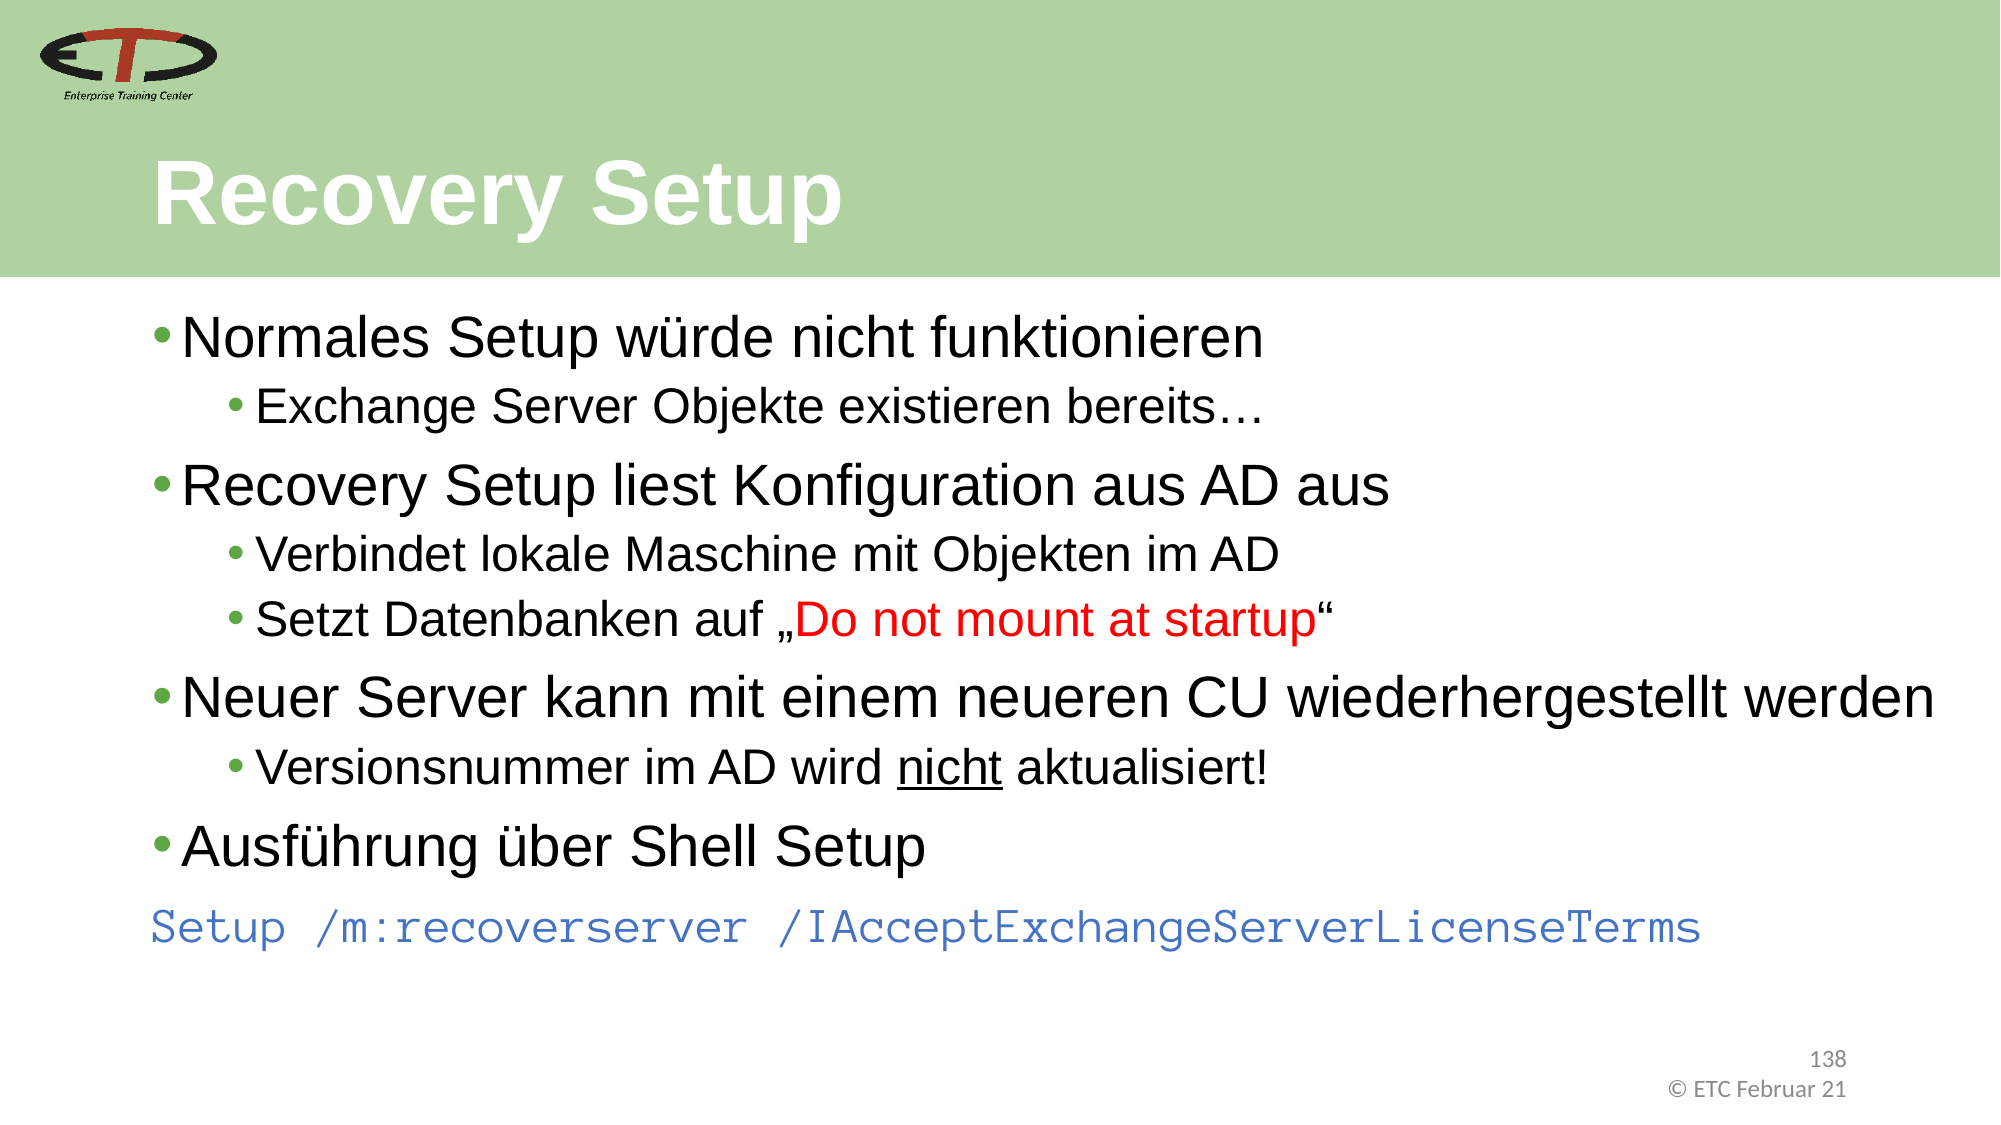

# Recovery Setup
Normales Setup würde nicht funktionieren
Exchange Server Objekte existieren bereits…
Recovery Setup liest Konfiguration aus AD aus
Verbindet lokale Maschine mit Objekten im AD
Setzt Datenbanken auf „Do not mount at startup“
Neuer Server kann mit einem neueren CU wiederhergestellt werden
Versionsnummer im AD wird nicht aktualisiert!
Ausführung über Shell Setup
Setup /m:recoverserver /IAcceptExchangeServerLicenseTerms
138
 © ETC Februar 21